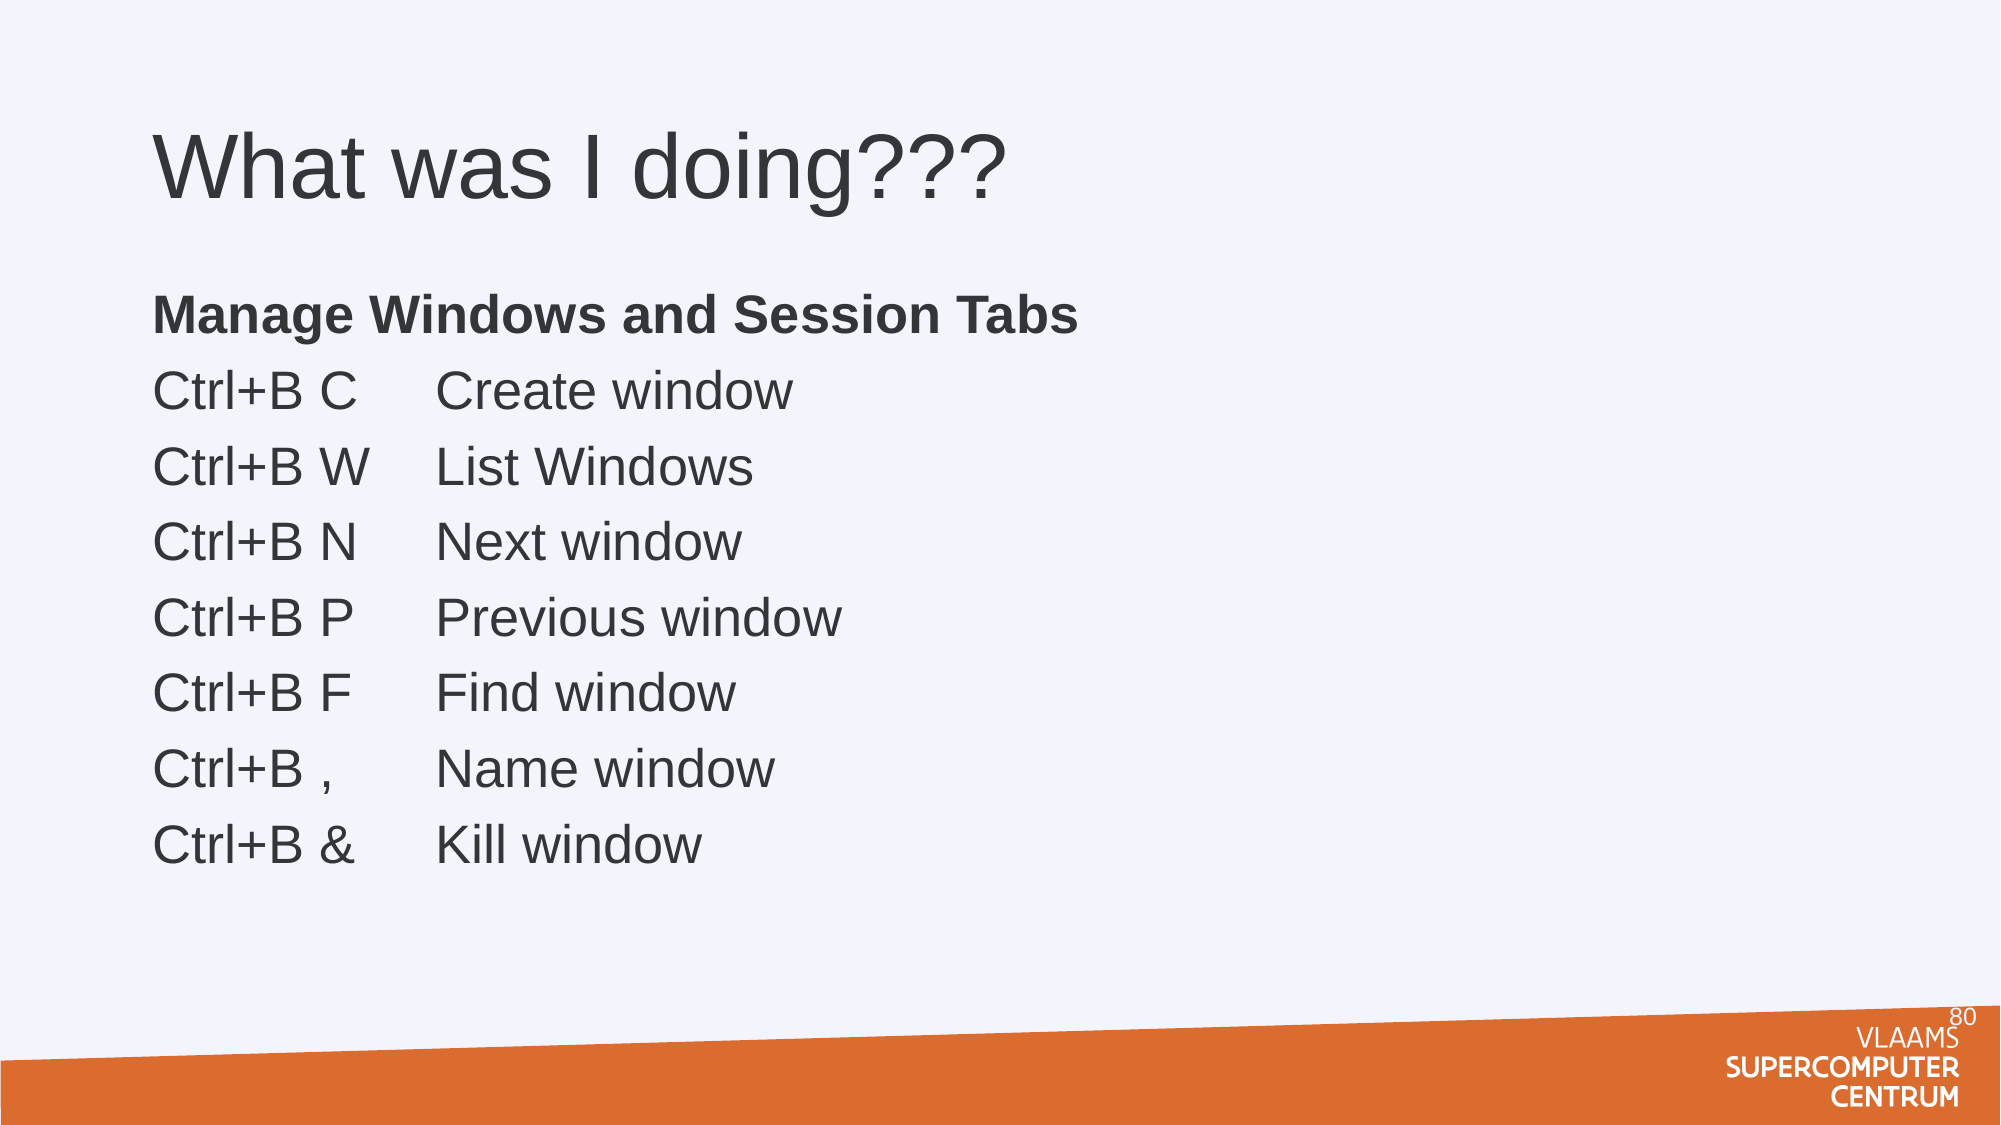

# What was I doing???
| Manage Windows and Session Tabs |  |
| --- | --- |
| Ctrl+B C | Create window |
| Ctrl+B W | List Windows |
| Ctrl+B N | Next window |
| Ctrl+B P | Previous window |
| Ctrl+B F | Find window |
| Ctrl+B , | Name window |
| Ctrl+B & | Kill window |
80